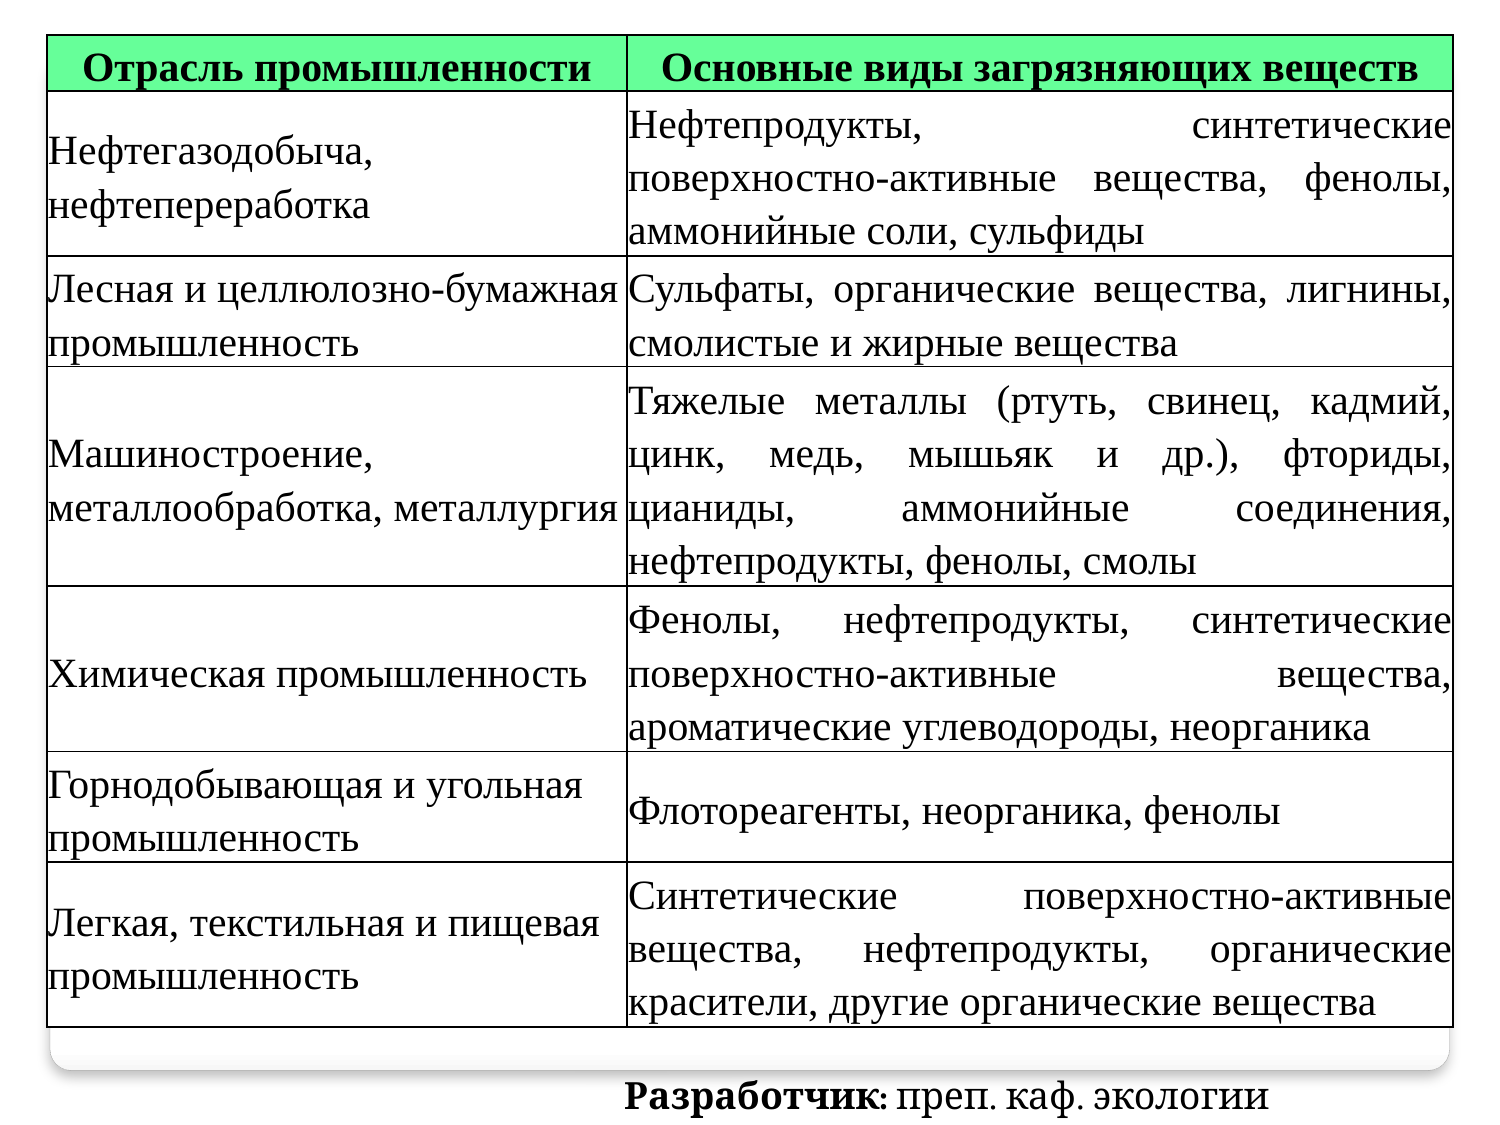

| Отрасль промышленности | Основные виды загрязняющих веществ |
| --- | --- |
| Нефтегазодобыча, нефтепереработка | Нефтепродукты, синтетические поверхностно-активные вещества, фенолы, аммонийные соли, сульфиды |
| Лесная и целлюлозно-бумажная промышленность | Сульфаты, органические вещества, лигнины, смолистые и жирные вещества |
| Машиностроение, металлообработка, металлургия | Тяжелые металлы (ртуть, свинец, кадмий, цинк, медь, мышьяк и др.), фториды, цианиды, аммонийные соединения, нефтепродукты, фенолы, смолы |
| Химическая промышленность | Фенолы, нефтепродукты, синтетические поверхностно-активные вещества, ароматические углеводороды, неорганика |
| Горнодобывающая и угольная промышленность | Флотореагенты, неорганика, фенолы |
| Легкая, текстильная и пищевая промышленность | Синтетические поверхностно-активные вещества, нефтепродукты, органические красители, другие органические вещества |
Разработчик: преп. каф. экологии  Кирвель П.И.